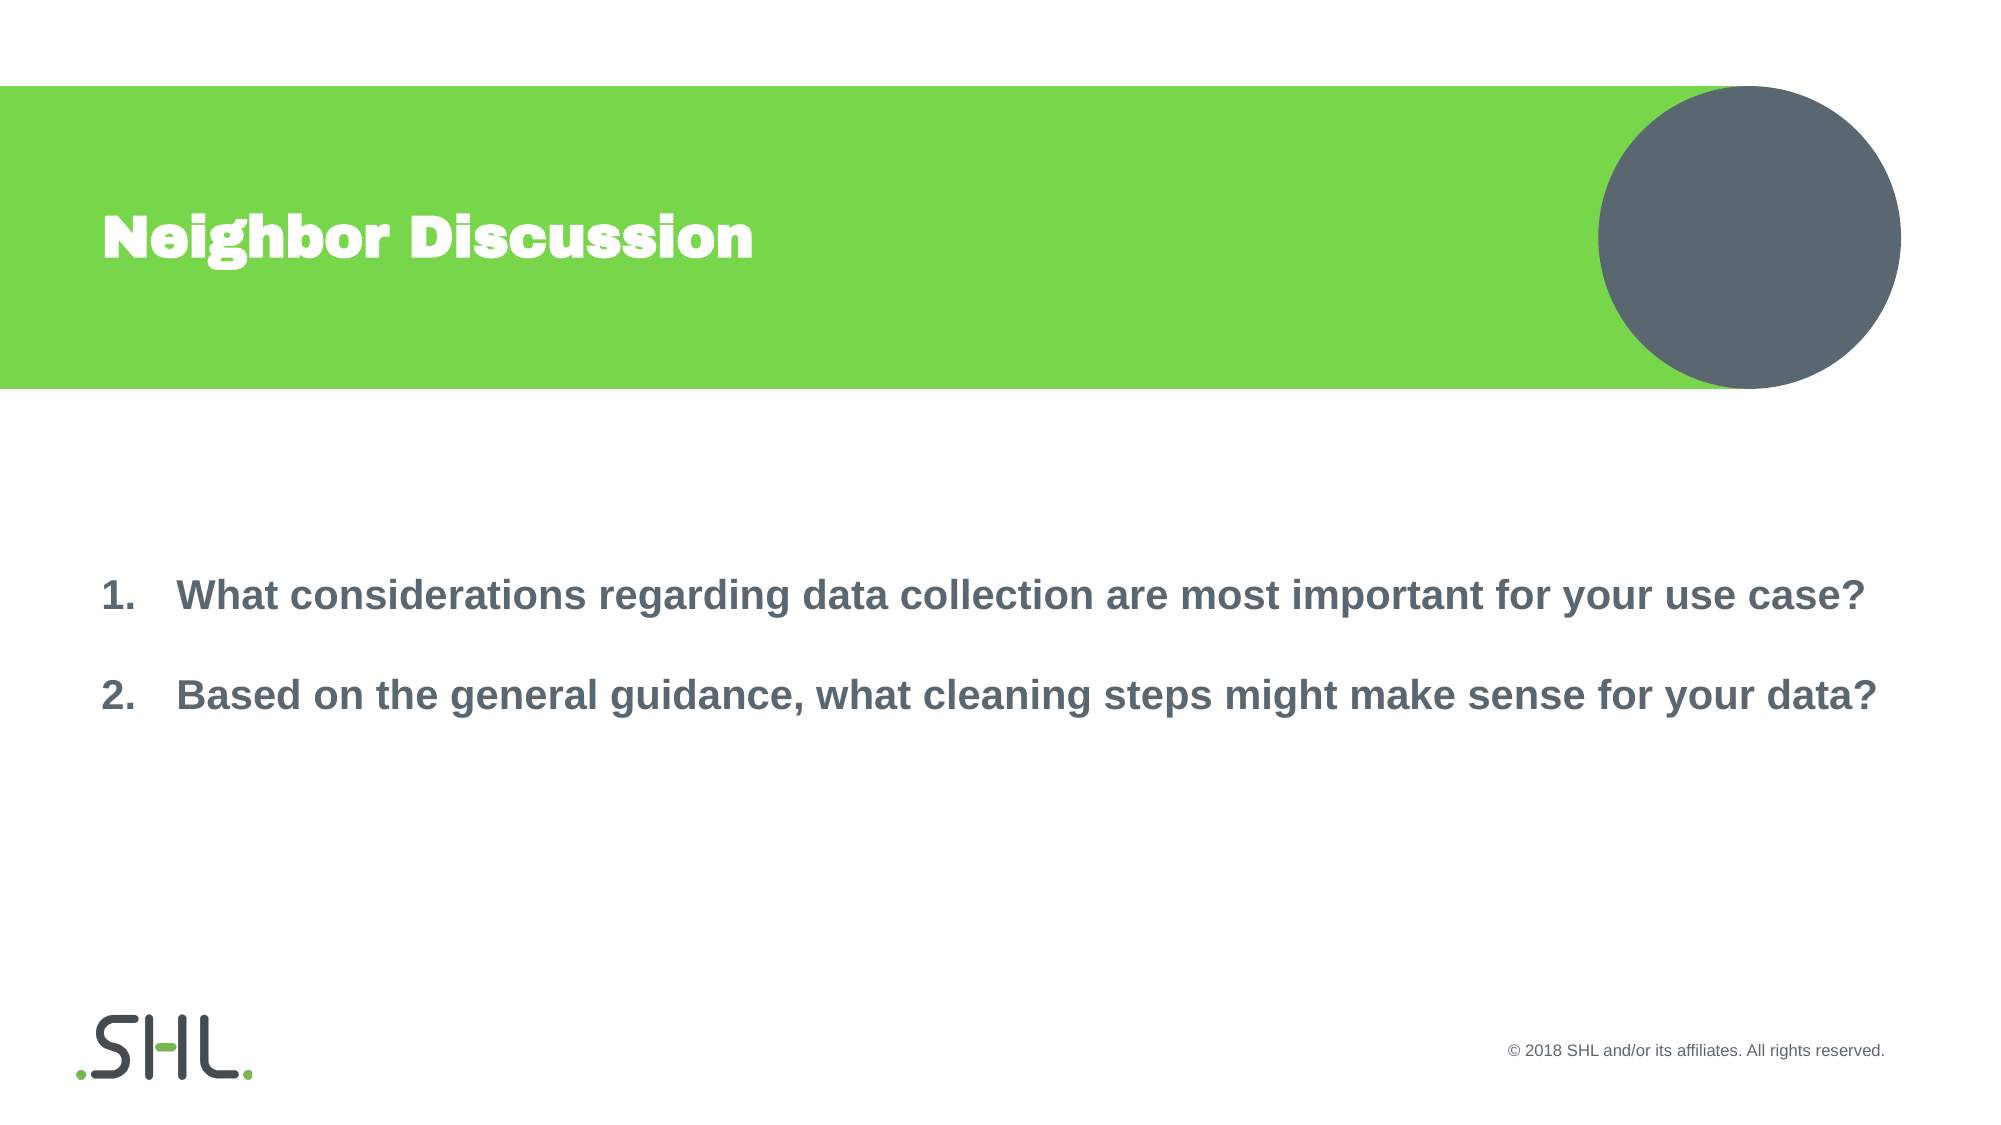

Neighbor Discussion
What considerations regarding data collection are most important for your use case?

Based on the general guidance, what cleaning steps might make sense for your data?
© 2018 SHL and/or its affiliates. All rights reserved.